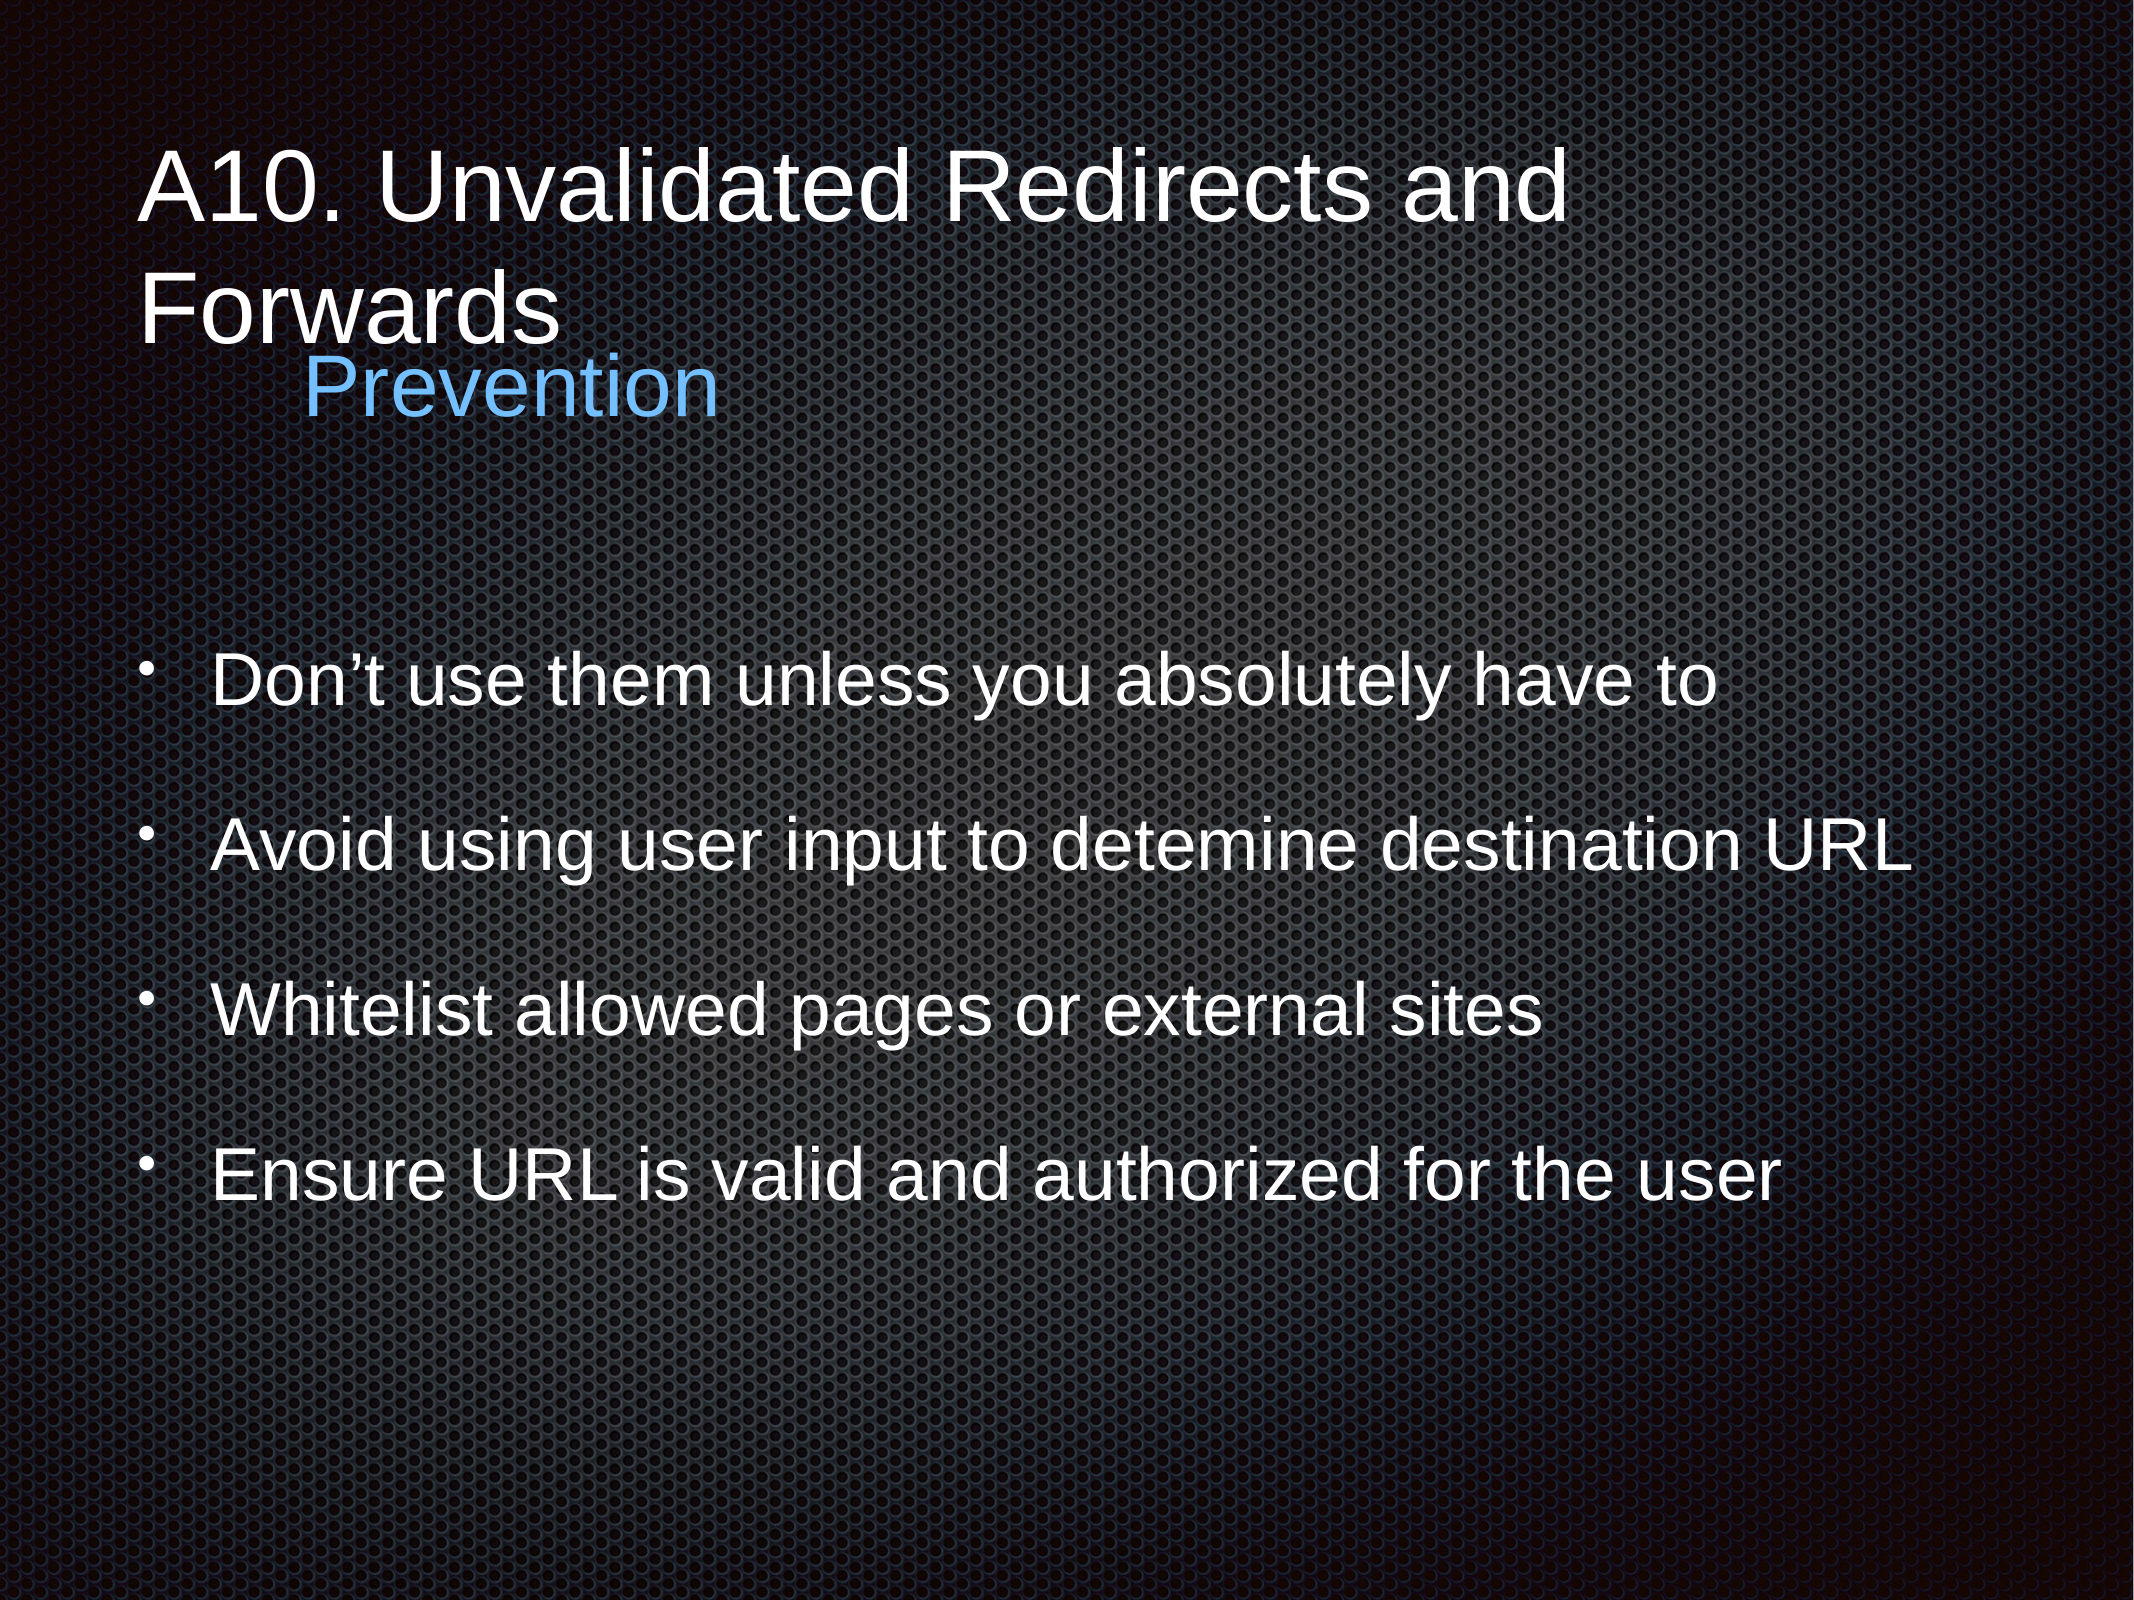

# A10. Unvalidated Redirects and Forwards
Prevention
Don’t use them unless you absolutely have to
Avoid using user input to detemine destination URL
Whitelist allowed pages or external sites
Ensure URL is valid and authorized for the user